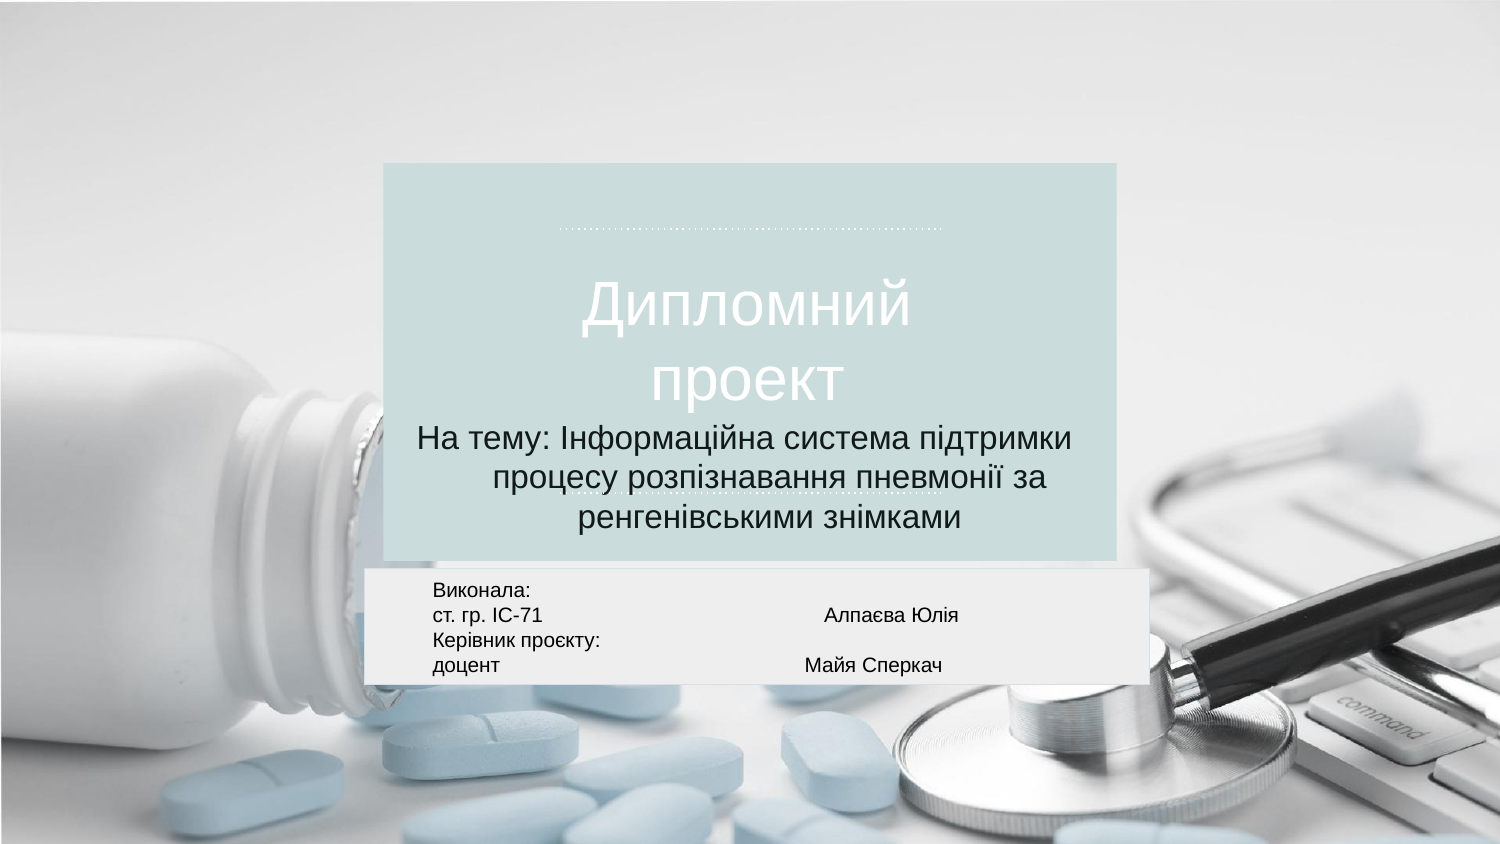

# Дипломний проект
На тему: Інформаційна система підтримки процесу розпізнавання пневмонії за ренгенівськими знімками

Виконала:
ст. гр. ІС-71                                                 Алпаєва Юлія
Керівник проєкту:
доцент                                                     Майя Сперкач